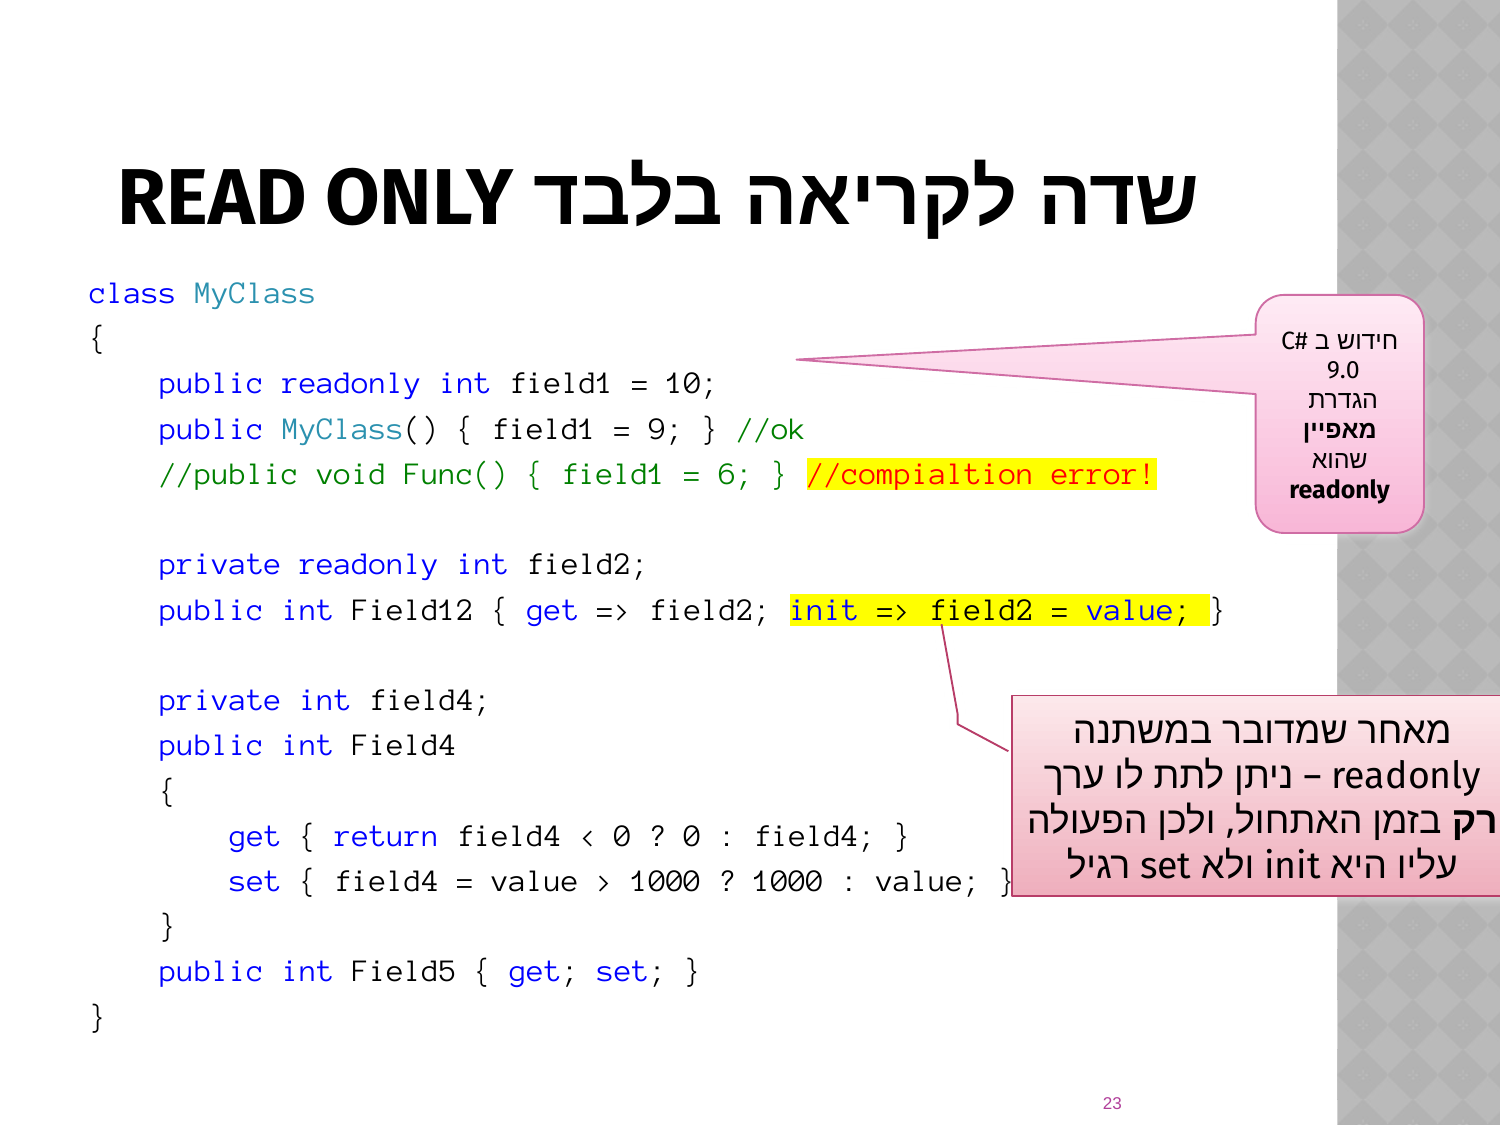

# שדה לקריאה בלבד READ ONLY
class MyClass
{
    public readonly int field1 = 10;
    public MyClass() { field1 = 9; } //ok
    //public void Func() { field1 = 6; } //compialtion error!

    private readonly int field2;
    public int Field12 { get => field2; init => field2 = value; }

    private int field4;
    public int Field4
    {
        get { return field4 < 0 ? 0 : field4; }
        set { field4 = value > 1000 ? 1000 : value; }
    }
    public int Field5 { get; set; }
}

חידוש ב C# 9.0
הגדרת  מאפיין שהוא readonly
מאחר שמדובר במשתנה readonly – ניתן לתת לו ערך רק בזמן האתחול, ולכן הפעולה עליו היא init ולא set רגיל
23